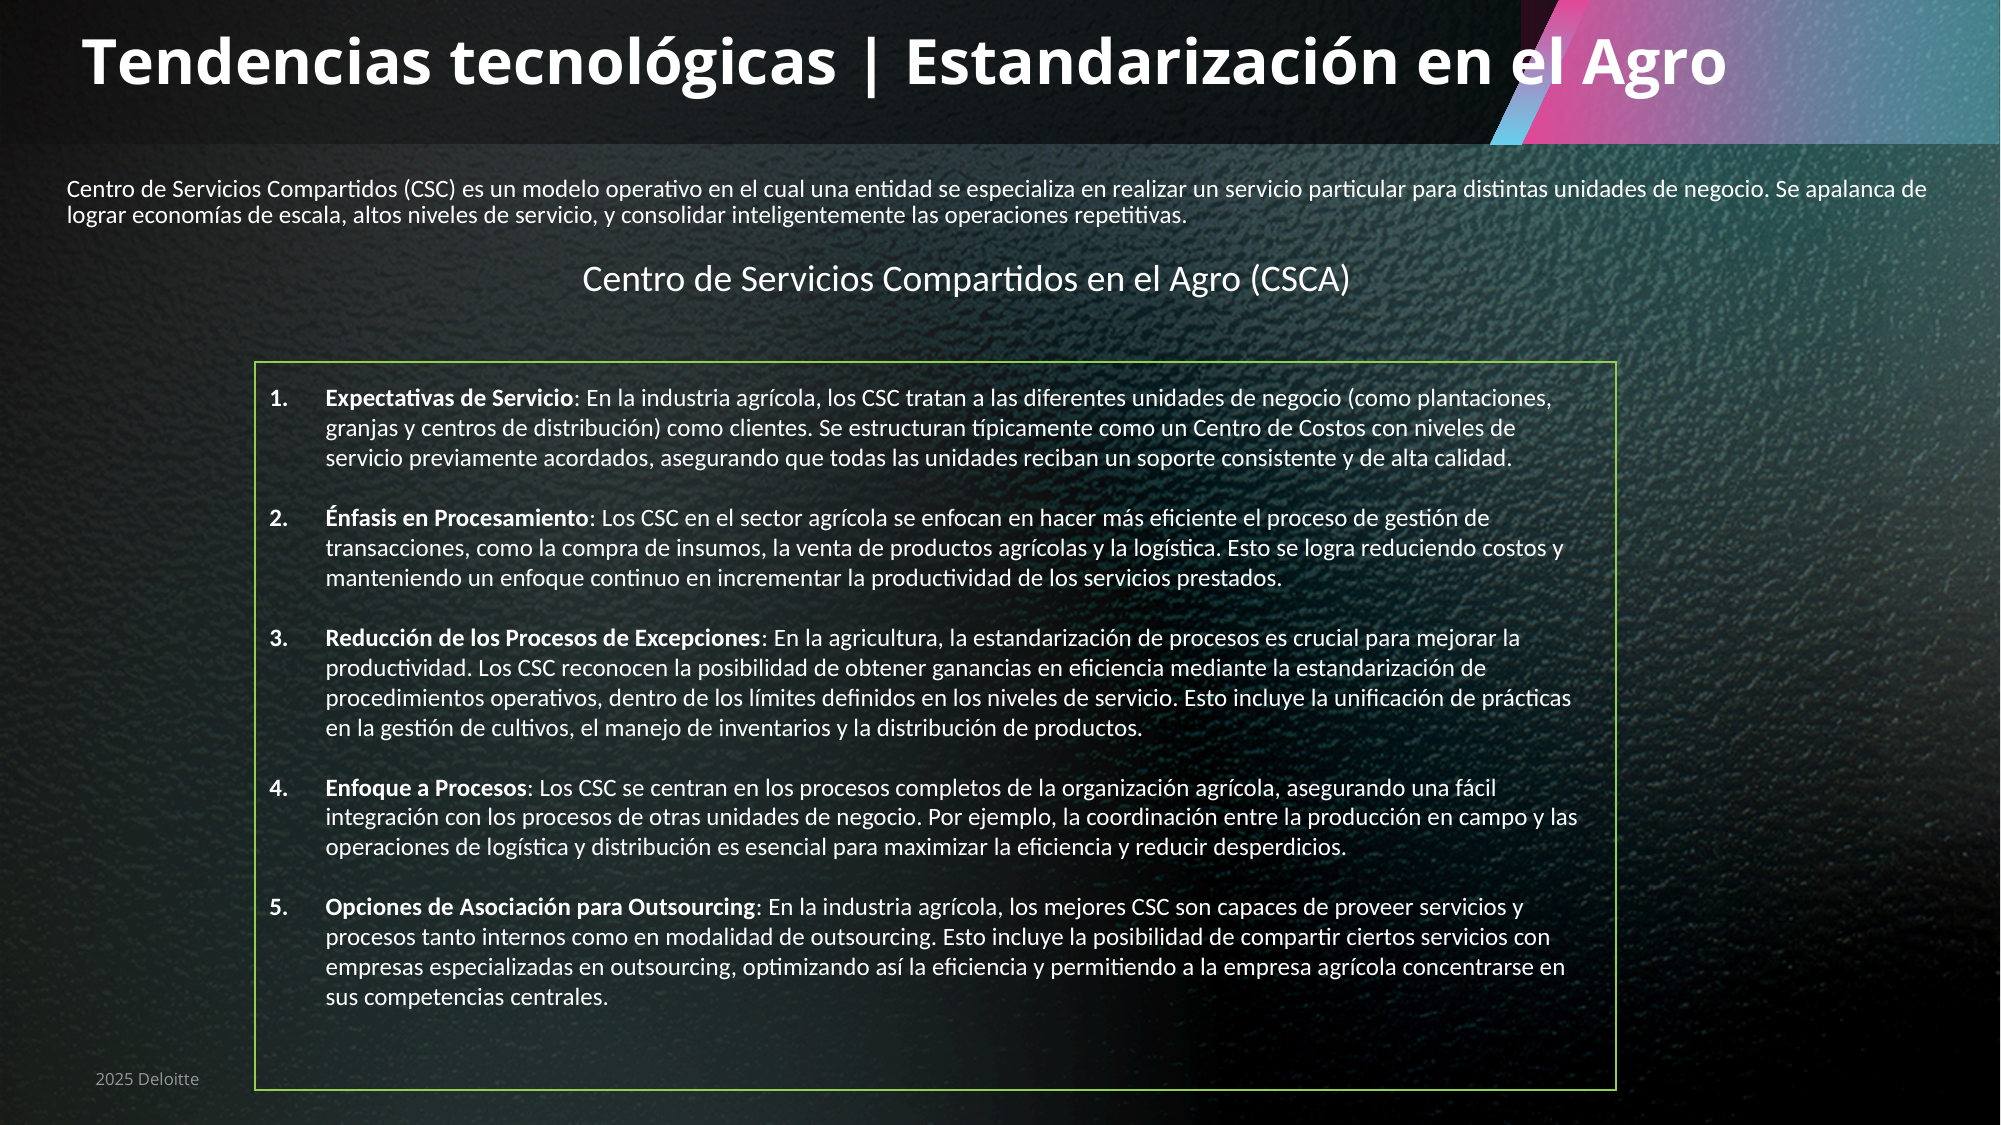

# Tendencias tecnológicas | Estandarización en el Agro
Centro de Servicios Compartidos (CSC) es un modelo operativo en el cual una entidad se especializa en realizar un servicio particular para distintas unidades de negocio. Se apalanca de lograr economías de escala, altos niveles de servicio, y consolidar inteligentemente las operaciones repetitivas.
Centro de Servicios Compartidos en el Agro (CSCA)
Expectativas de Servicio: En la industria agrícola, los CSC tratan a las diferentes unidades de negocio (como plantaciones, granjas y centros de distribución) como clientes. Se estructuran típicamente como un Centro de Costos con niveles de servicio previamente acordados, asegurando que todas las unidades reciban un soporte consistente y de alta calidad.

Énfasis en Procesamiento: Los CSC en el sector agrícola se enfocan en hacer más eficiente el proceso de gestión de transacciones, como la compra de insumos, la venta de productos agrícolas y la logística. Esto se logra reduciendo costos y manteniendo un enfoque continuo en incrementar la productividad de los servicios prestados.

Reducción de los Procesos de Excepciones: En la agricultura, la estandarización de procesos es crucial para mejorar la productividad. Los CSC reconocen la posibilidad de obtener ganancias en eficiencia mediante la estandarización de procedimientos operativos, dentro de los límites definidos en los niveles de servicio. Esto incluye la unificación de prácticas en la gestión de cultivos, el manejo de inventarios y la distribución de productos.

Enfoque a Procesos: Los CSC se centran en los procesos completos de la organización agrícola, asegurando una fácil integración con los procesos de otras unidades de negocio. Por ejemplo, la coordinación entre la producción en campo y las operaciones de logística y distribución es esencial para maximizar la eficiencia y reducir desperdicios.

Opciones de Asociación para Outsourcing: En la industria agrícola, los mejores CSC son capaces de proveer servicios y procesos tanto internos como en modalidad de outsourcing. Esto incluye la posibilidad de compartir ciertos servicios con empresas especializadas en outsourcing, optimizando así la eficiencia y permitiendo a la empresa agrícola concentrarse en sus competencias centrales.